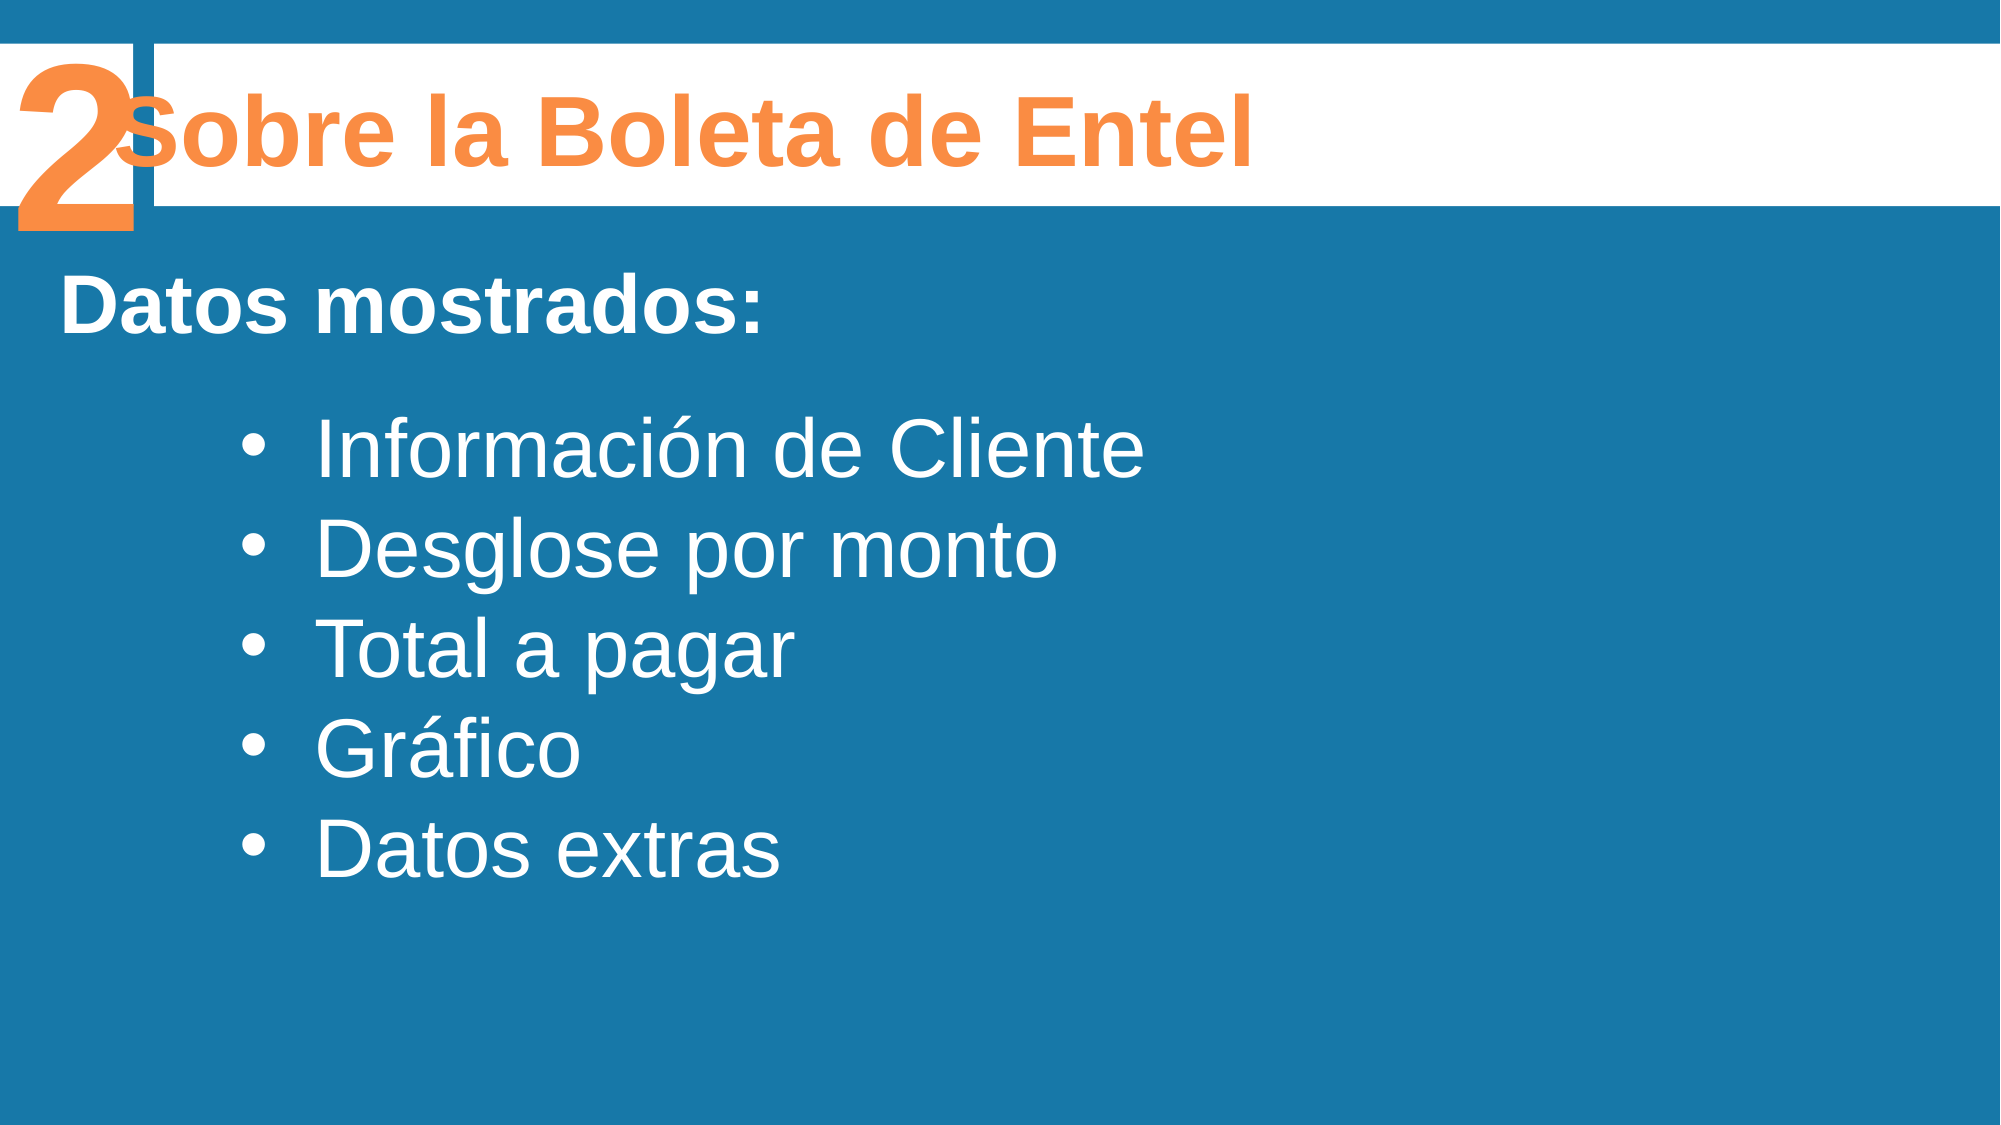

2

Sobre la Boleta de Entel
Datos mostrados:
Información de Cliente
Desglose por monto
Total a pagar
Gráfico
Datos extras